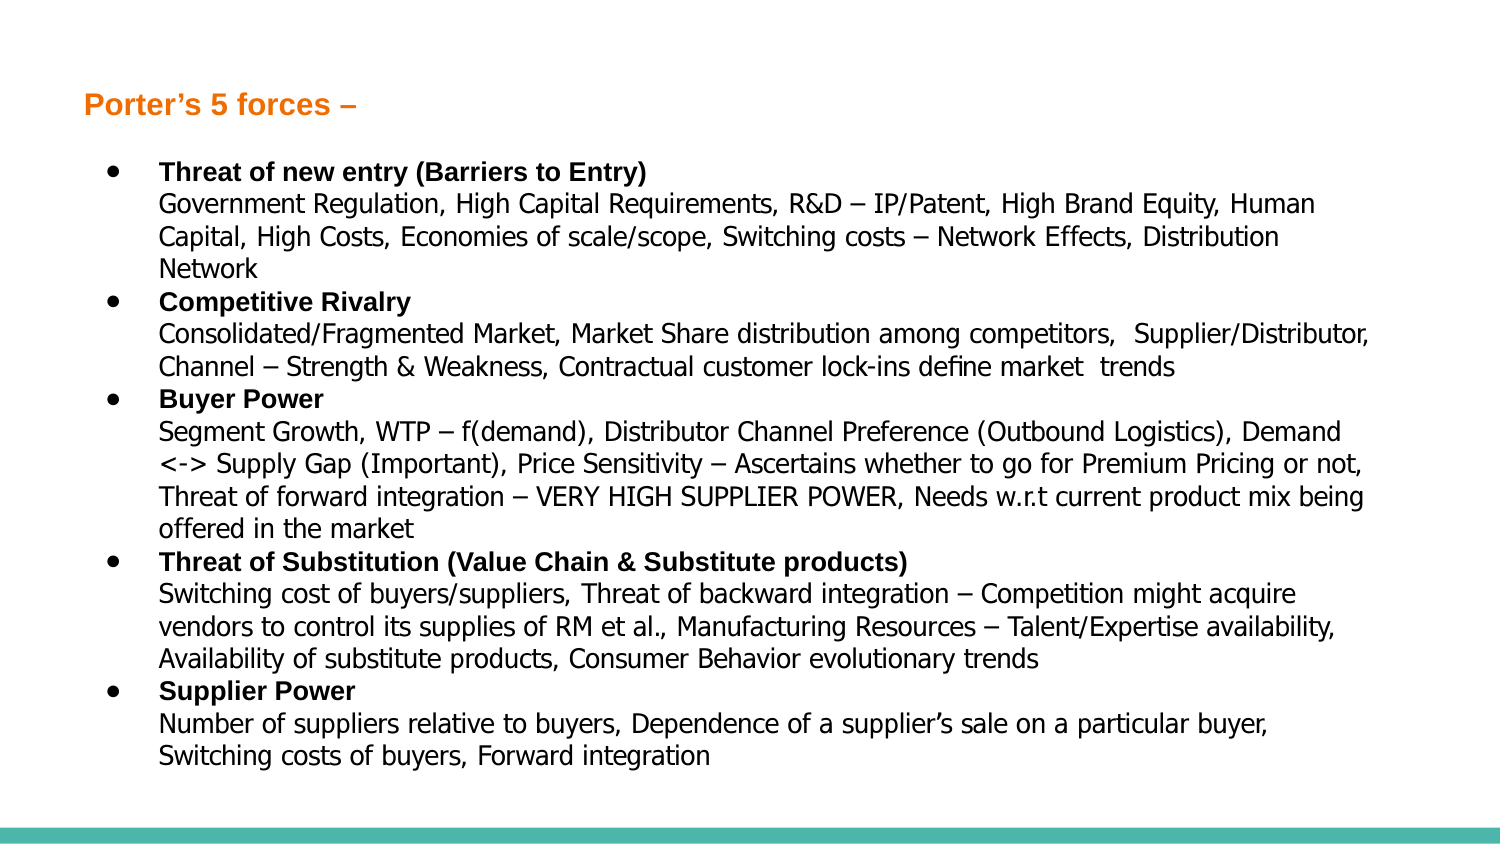

# Porter’s 5 forces –
Threat of new entry (Barriers to Entry)
Government Regulation, High Capital Requirements, R&D – IP/Patent, High Brand Equity, Human  Capital, High Costs, Economies of scale/scope, Switching costs – Network Eﬀects, Distribution  Network
Competitive Rivalry
Consolidated/Fragmented Market, Market Share distribution among competitors,  Supplier/Distributor, Channel – Strength & Weakness, Contractual customer lock-ins deﬁne market  trends
Buyer Power
Segment Growth, WTP – f(demand), Distributor Channel Preference (Outbound Logistics), Demand
<-> Supply Gap (Important), Price Sensitivity – Ascertains whether to go for Premium Pricing or not,  Threat of forward integration – VERY HIGH SUPPLIER POWER, Needs w.r.t current product mix being  oﬀered in the market
Threat of Substitution (Value Chain & Substitute products)
Switching cost of buyers/suppliers, Threat of backward integration – Competition might acquire  vendors to control its supplies of RM et al., Manufacturing Resources – Talent/Expertise availability,  Availability of substitute products, Consumer Behavior evolutionary trends
Supplier Power
Number of suppliers relative to buyers, Dependence of a supplier’s sale on a particular buyer,  Switching costs of buyers, Forward integration